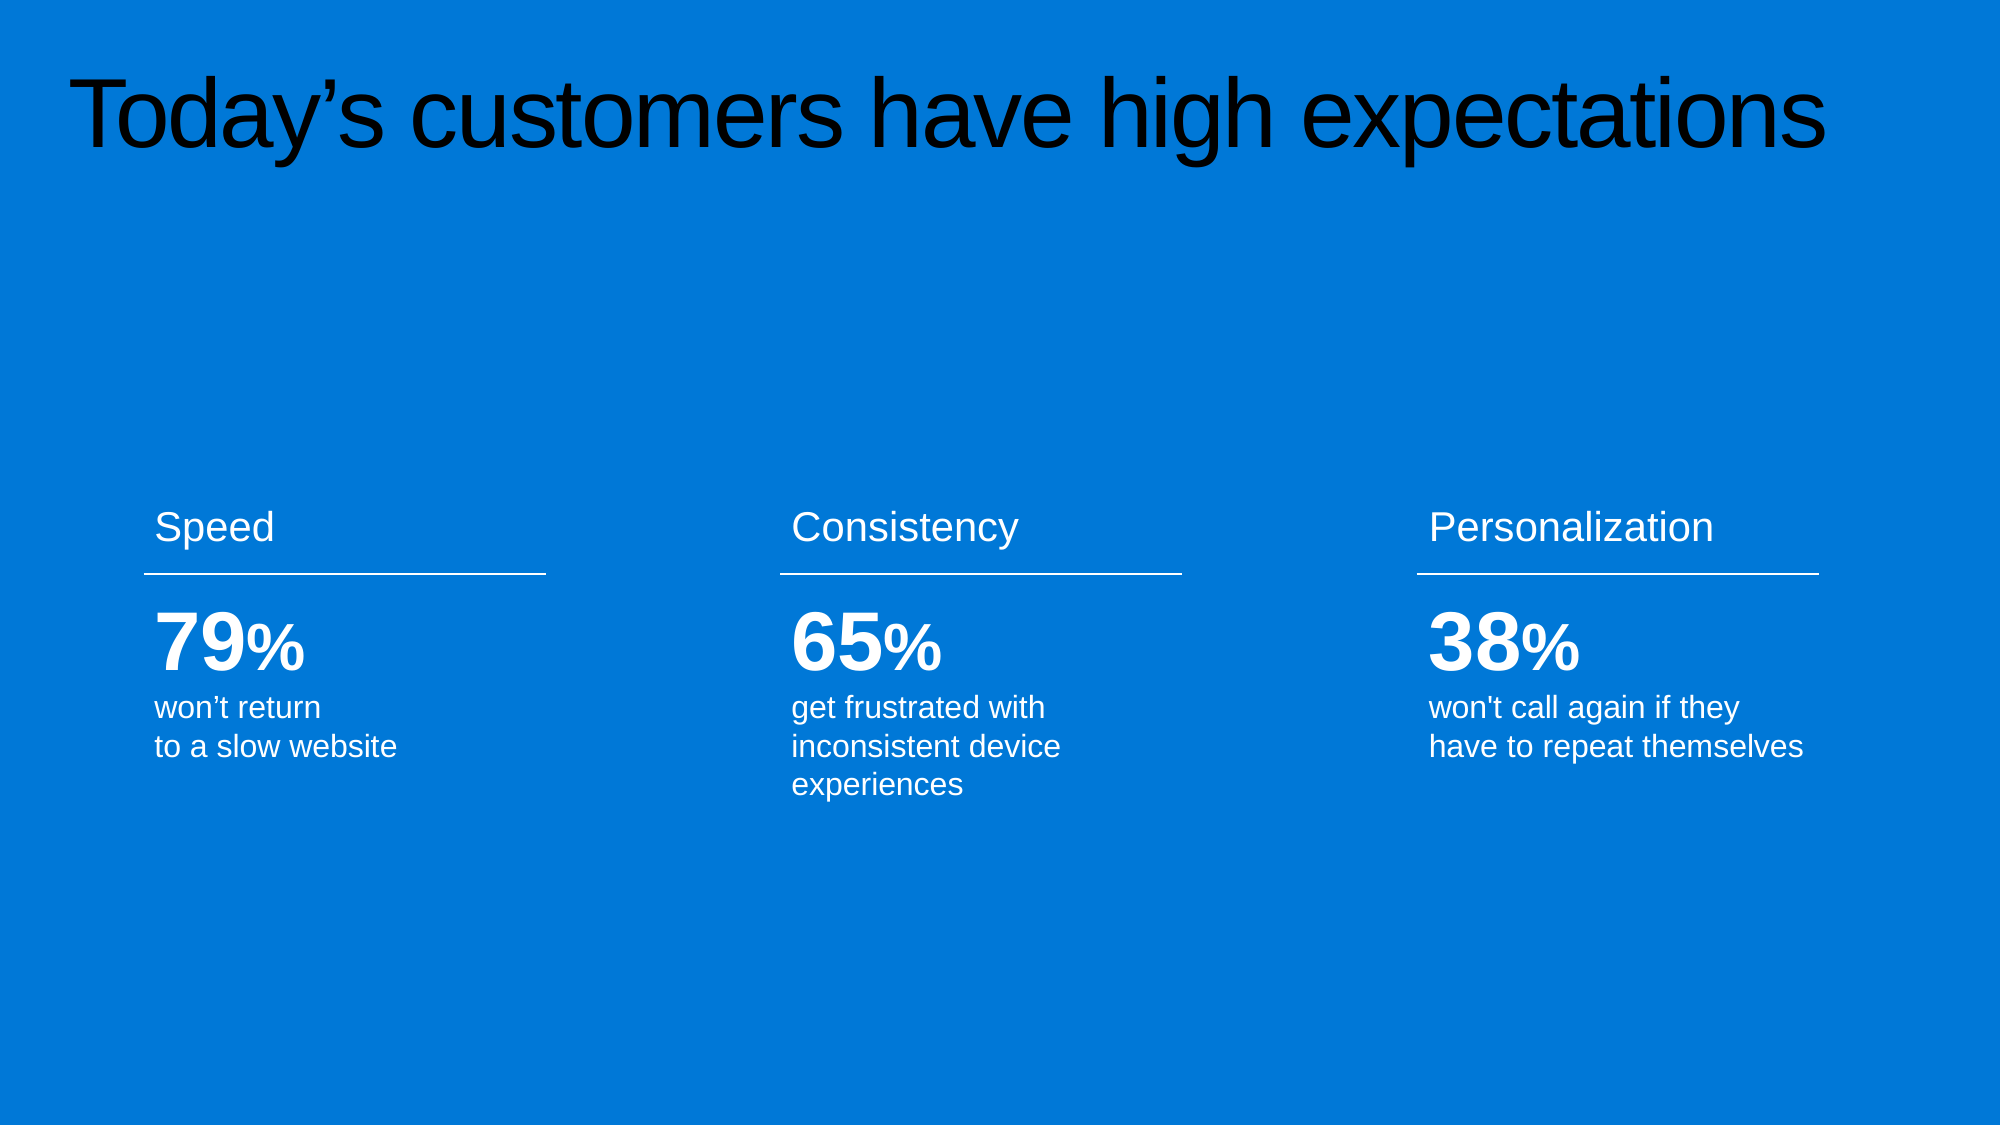

# Today’s customers have high expectations
Speed
79%
won’t return
to a slow website
Consistency
65%
get frustrated with
inconsistent device experiences
Personalization
38%
won't call again if they have to repeat themselves